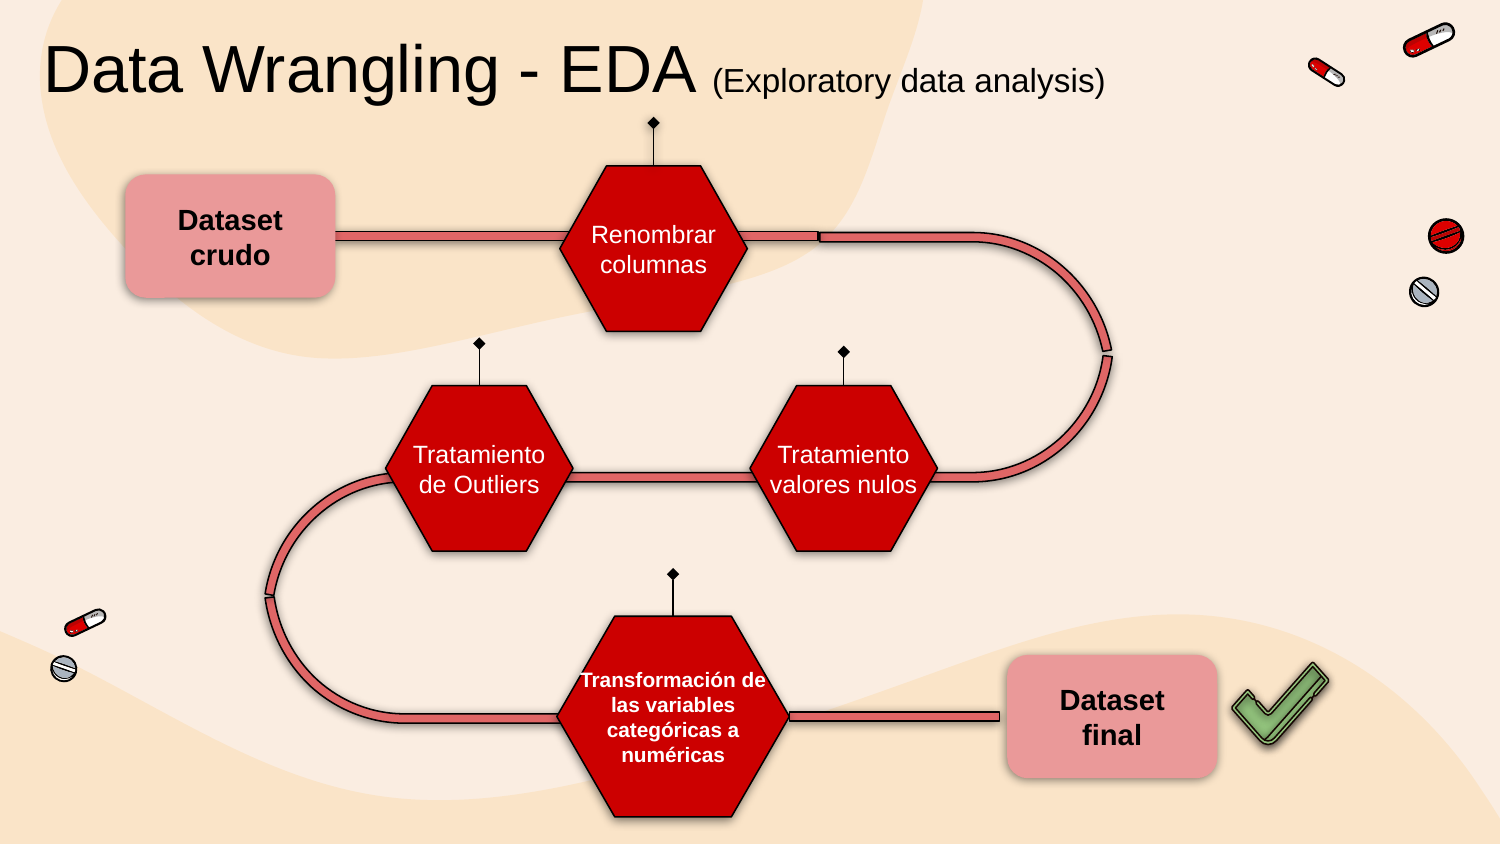

# Data Wrangling - EDA (Exploratory data analysis)

Renombrar columnas

Dataset crudo

Tratamiento de Outliers
Tratamiento valores nulos

Transformación de las variables categóricas a numéricas
Dataset final